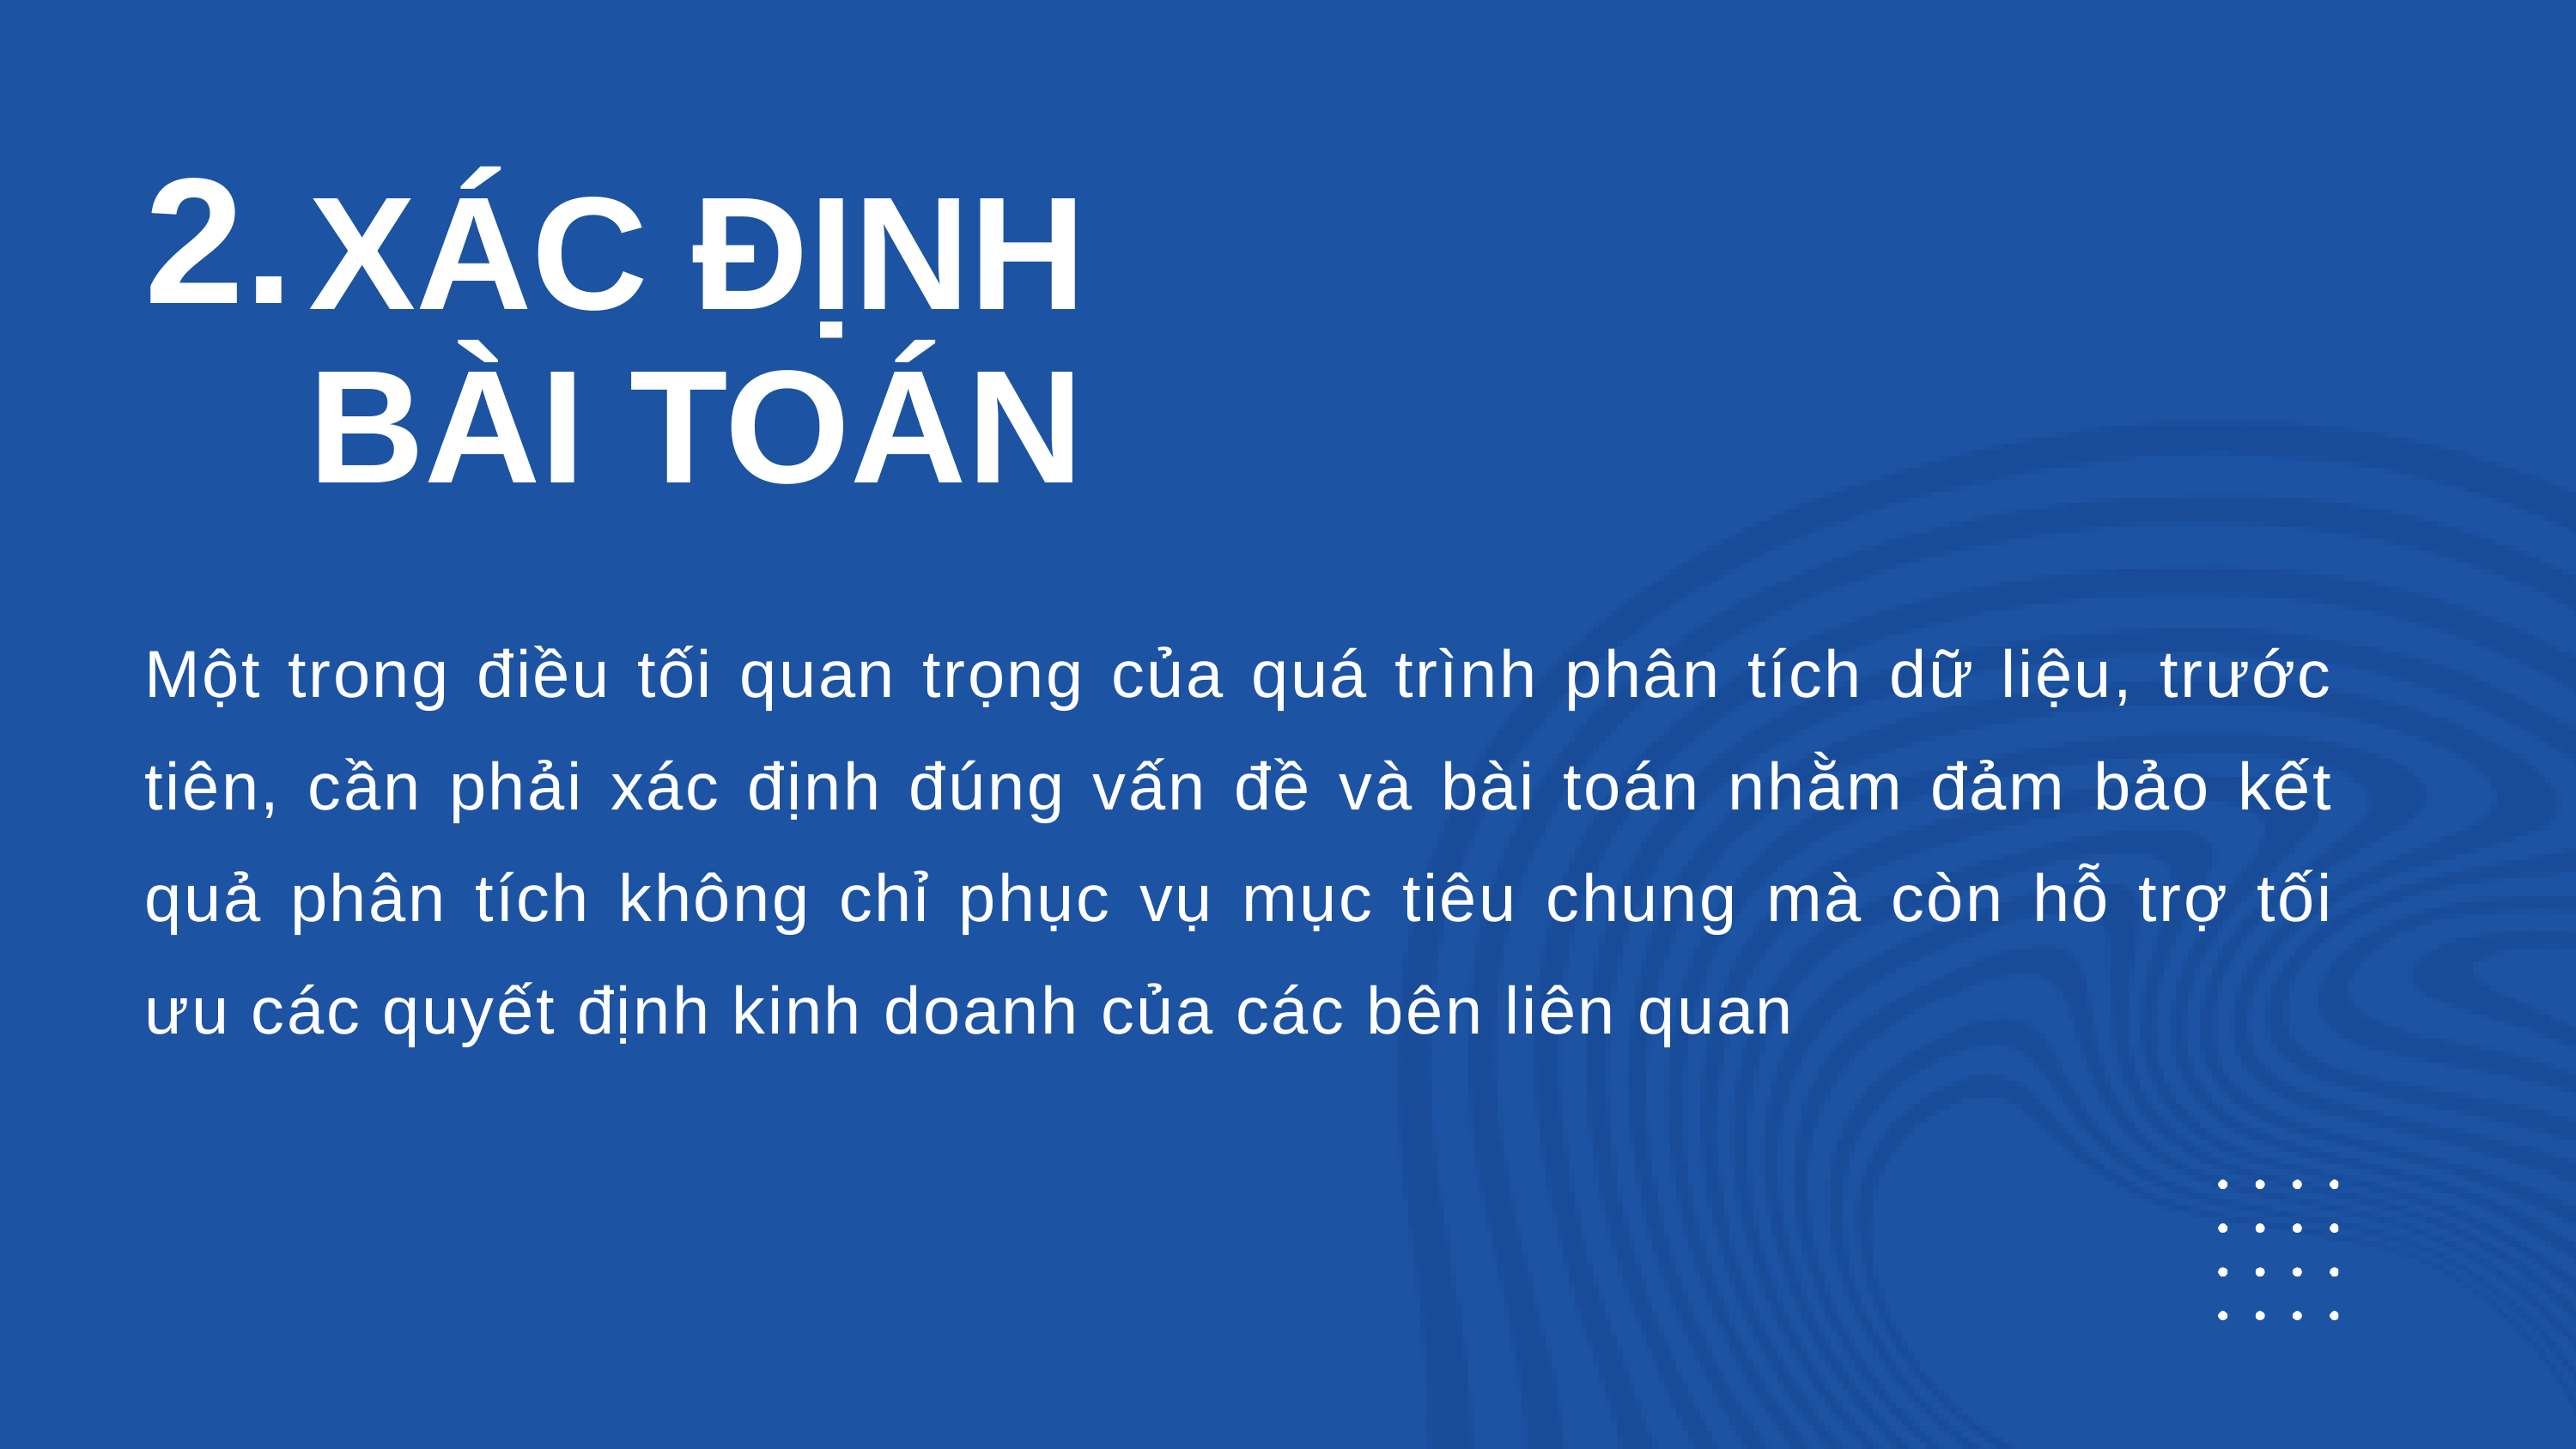

2.
XÁC ĐỊNH BÀI TOÁN

Một trong điều tối quan trọng của quá trình phân tích dữ liệu, trước tiên, cần phải xác định đúng vấn đề và bài toán nhằm đảm bảo kết quả phân tích không chỉ phục vụ mục tiêu chung mà còn hỗ trợ tối ưu các quyết định kinh doanh của các bên liên quan